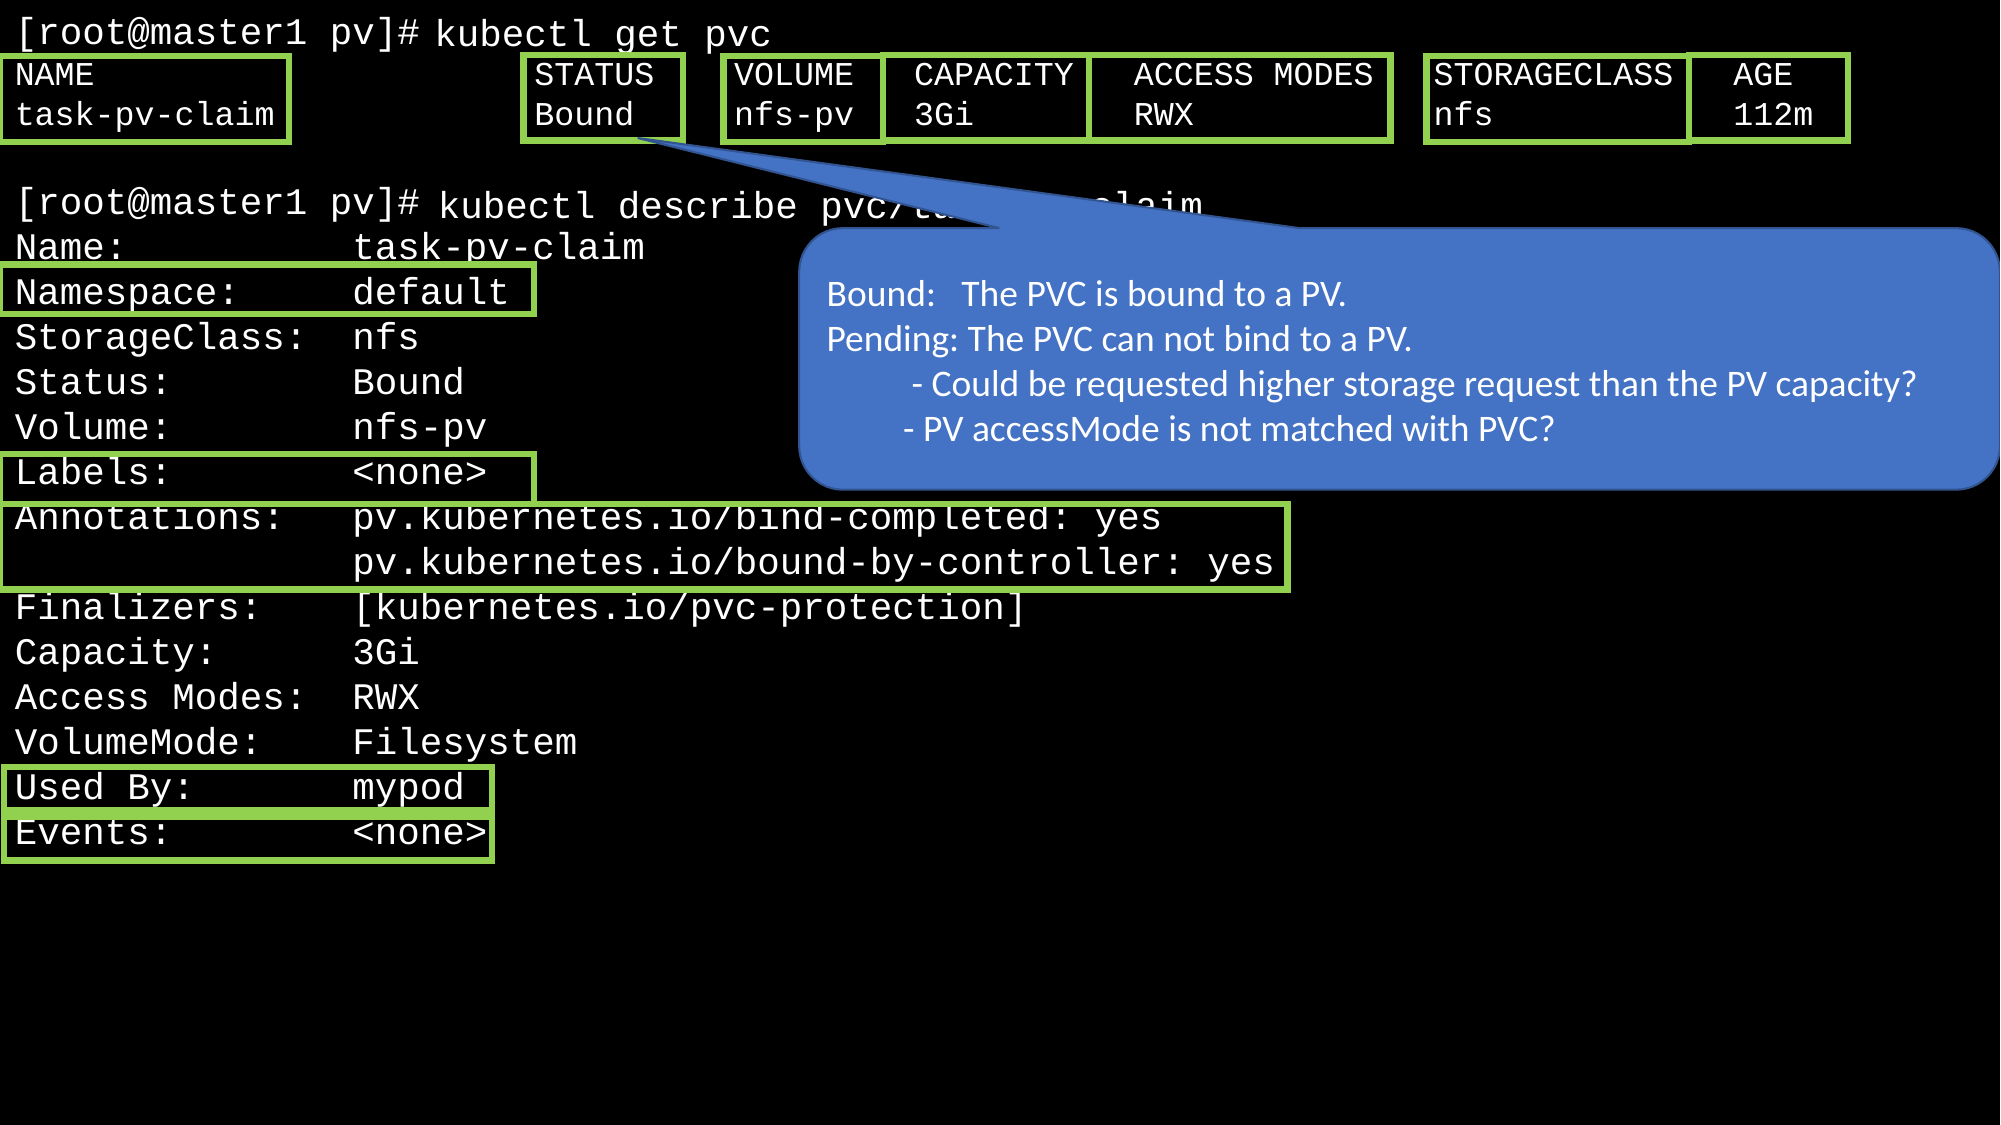

[root@master1 pv]#
NAME                      STATUS    VOLUME   CAPACITY   ACCESS MODES   STORAGECLASS   AGE
task-pv-claim             Bound     nfs-pv   3Gi        RWX            nfs            112m

[root@master1 pv]#
Name:          task-pv-claim
Namespace:     default
StorageClass:  nfs
Status:        Bound
Volume:        nfs-pv
Labels:        <none>
Annotations:   pv.kubernetes.io/bind-completed: yes
               pv.kubernetes.io/bound-by-controller: yes
Finalizers:    [kubernetes.io/pvc-protection]
Capacity:      3Gi
Access Modes:  RWX
VolumeMode:    Filesystem
Used By:       mypod
Events:        <none>
kubectl get pvc

kubectl describe pvc/task-pv-claim
Bound:   The PVC is bound to a PV.
Pending: The PVC can not bind to a PV.
          - Could be requested higher storage request than the PV capacity?
         - PV accessMode is not matched with PVC?